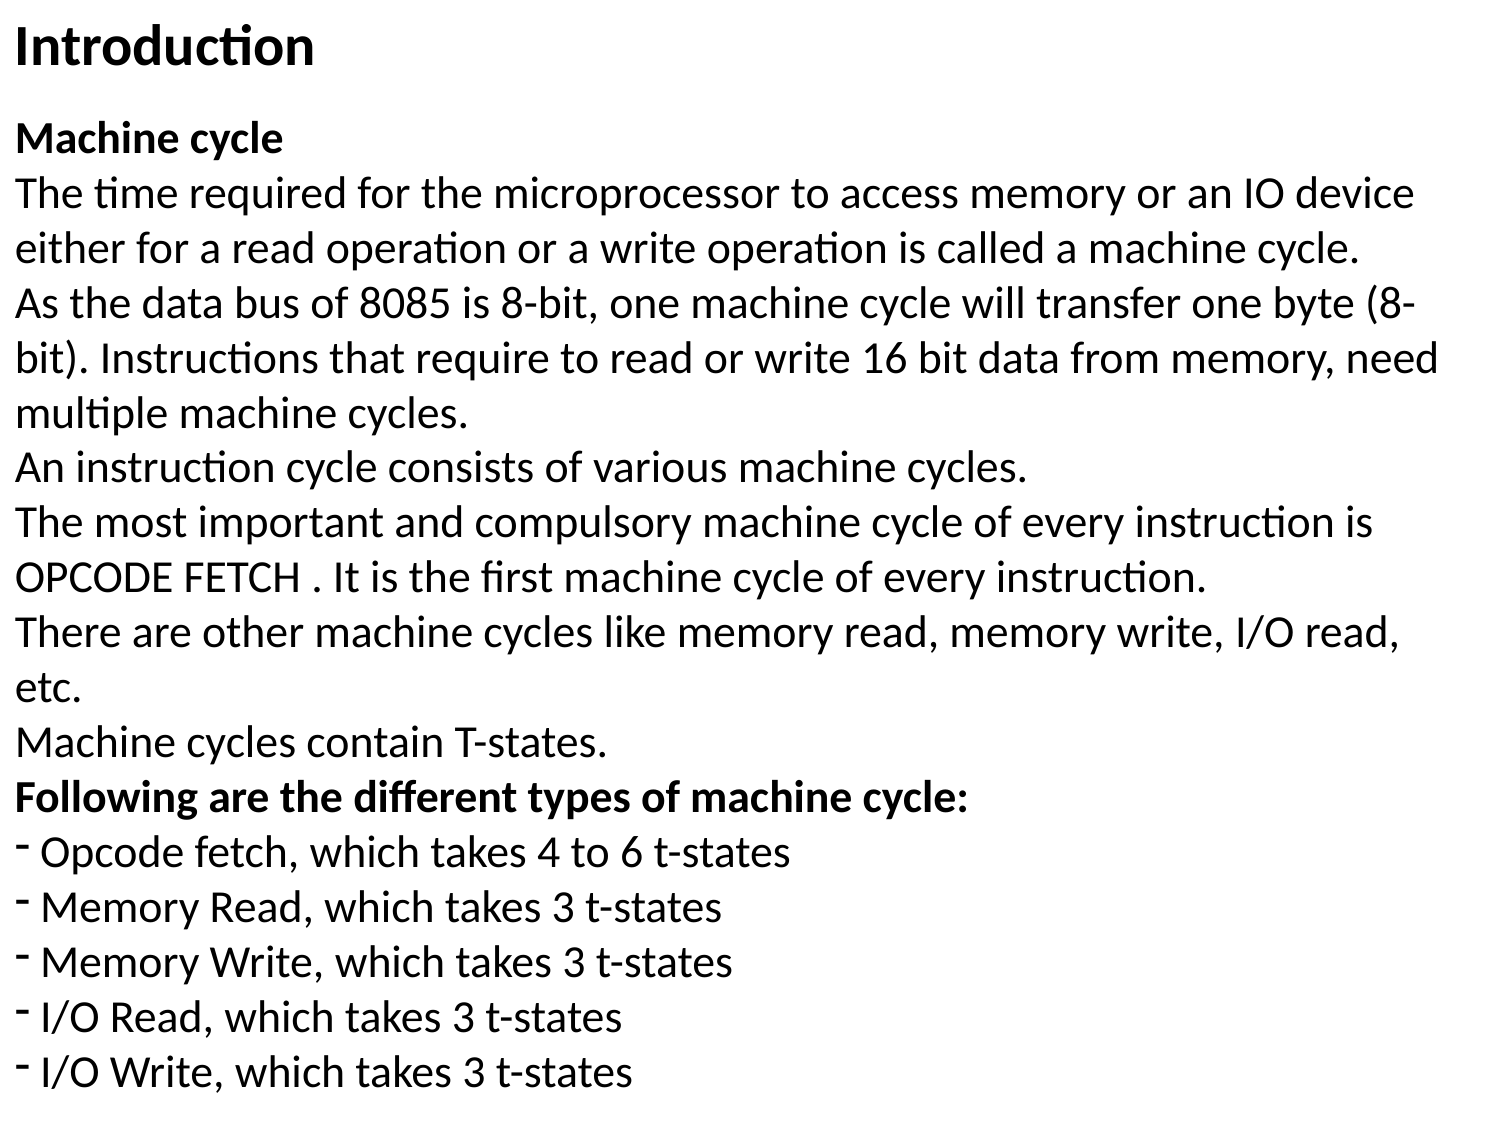

Introduction
Machine cycle
The time required for the microprocessor to access memory or an IO device either for a read operation or a write operation is called a machine cycle.
As the data bus of 8085 is 8-bit, one machine cycle will transfer one byte (8-bit). Instructions that require to read or write 16 bit data from memory, need multiple machine cycles.
An instruction cycle consists of various machine cycles.
The most important and compulsory machine cycle of every instruction is OPCODE FETCH . It is the first machine cycle of every instruction.
There are other machine cycles like memory read, memory write, I/O read, etc.
Machine cycles contain T-states.
Following are the different types of machine cycle:
 Opcode fetch, which takes 4 to 6 t-states
 Memory Read, which takes 3 t-states
 Memory Write, which takes 3 t-states
 I/O Read, which takes 3 t-states
 I/O Write, which takes 3 t-states